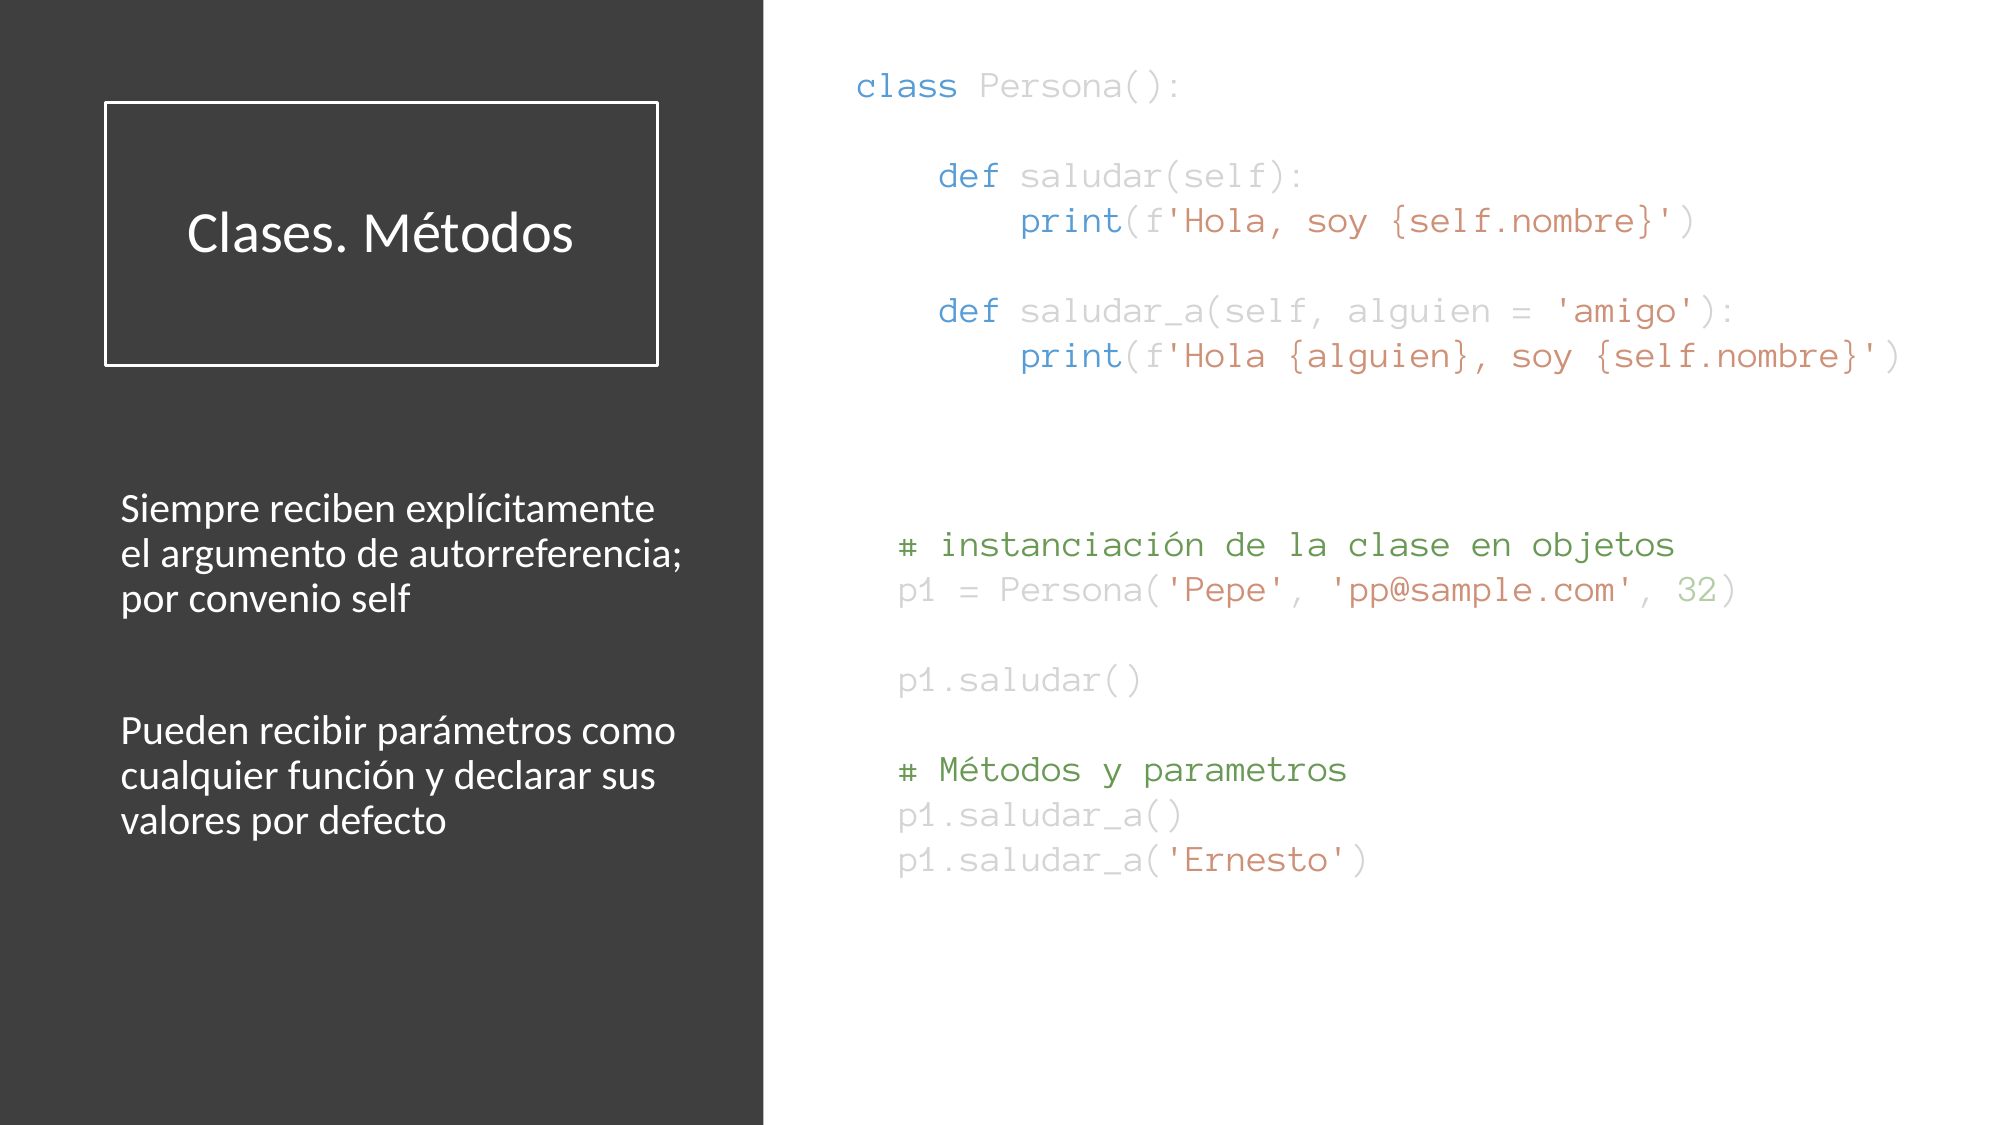

class Persona():
    def saludar(self):
        print(f'Hola, soy {self.nombre}')
    def saludar_a(self, alguien = 'amigo'):
        print(f'Hola {alguien}, soy {self.nombre}')
# Clases. Métodos
Siempre reciben explícitamente el argumento de autorreferencia; por convenio self

Pueden recibir parámetros como cualquier función y declarar sus valores por defecto
# instanciación de la clase en objetos
p1 = Persona('Pepe', 'pp@sample.com', 32)

p1.saludar()
# Métodos y parametros
p1.saludar_a()
p1.saludar_a('Ernesto')